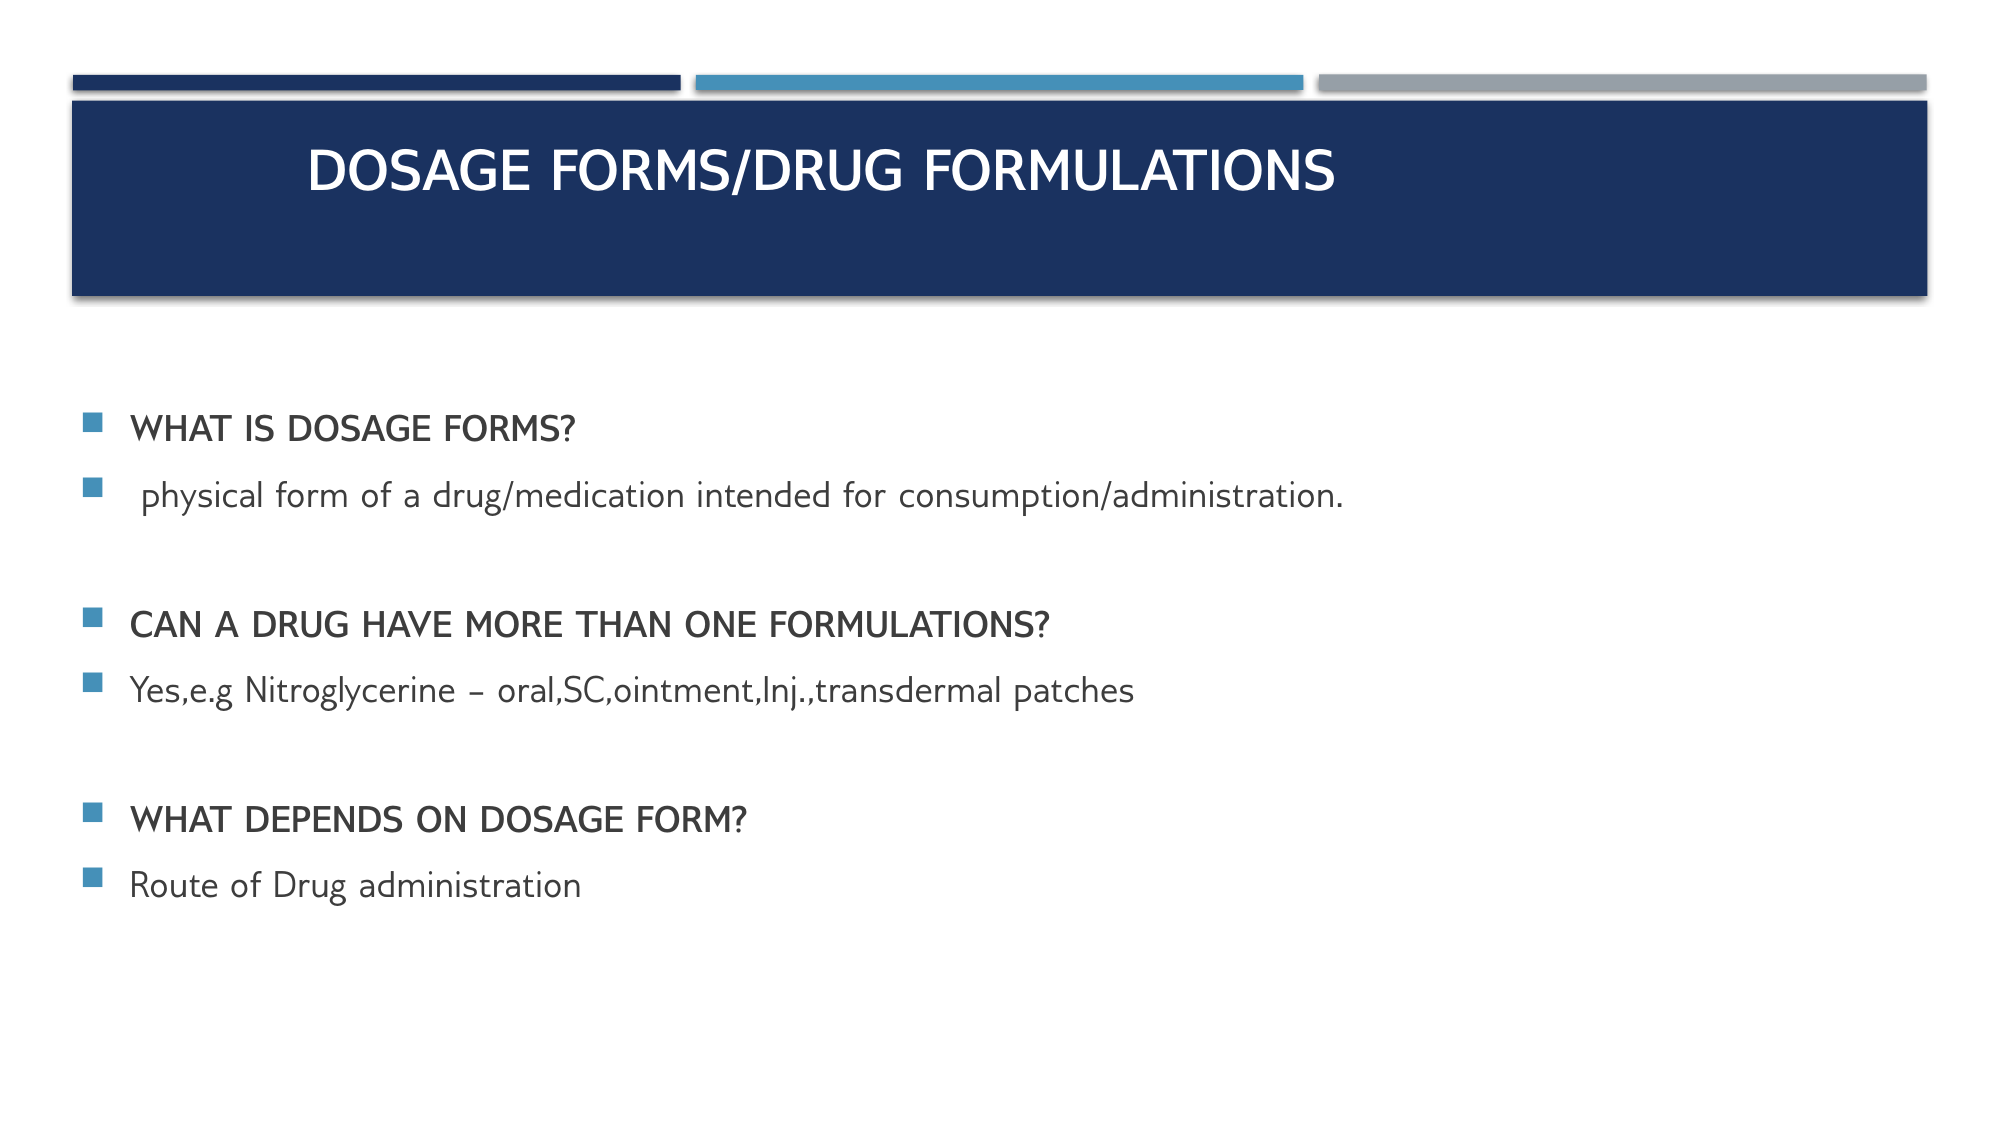

# DOSAGE FORMS/DRUG FORMULATIONS
WHAT IS DOSAGE FORMS?
 physical form of a drug/medication intended for consumption/administration.

CAN A DRUG HAVE MORE THAN ONE FORMULATIONS?
Yes,e.g Nitroglycerine – oral,SC,ointment,Inj.,transdermal patches

WHAT DEPENDS ON DOSAGE FORM?
Route of Drug administration